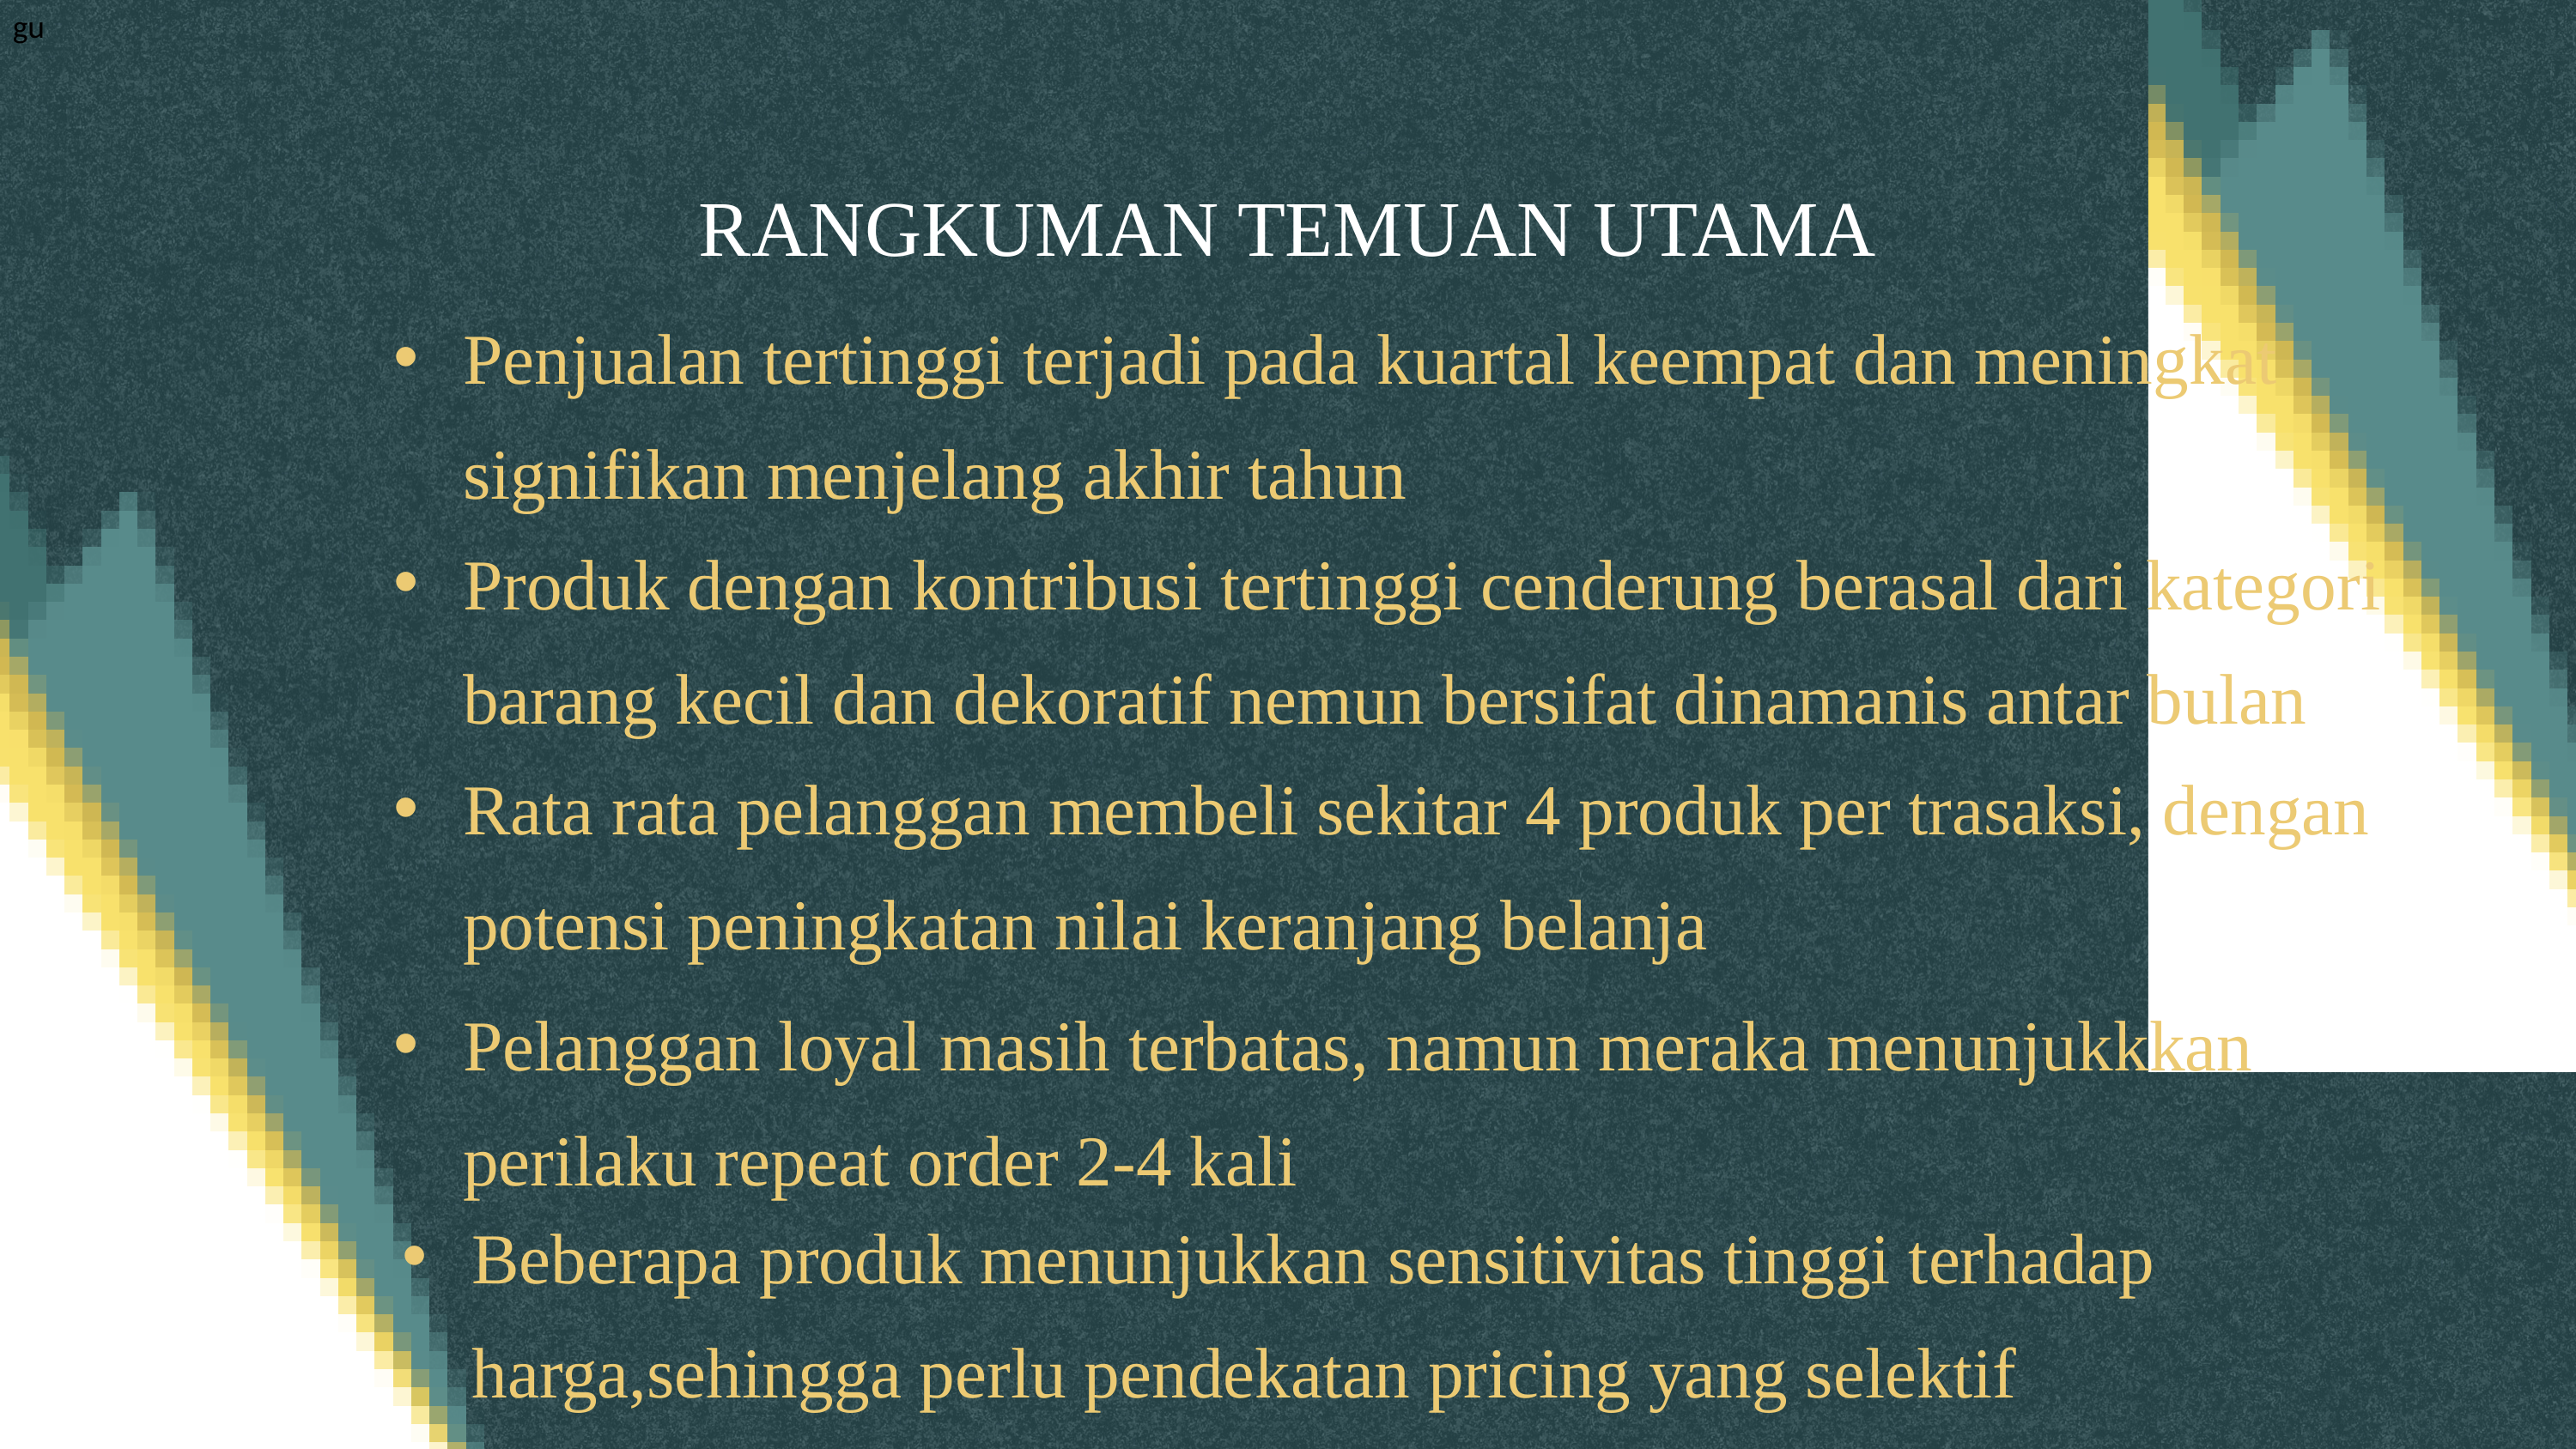

gu

RANGKUMAN TEMUAN UTAMA
Penjualan tertinggi terjadi pada kuartal keempat dan meningkat signifikan menjelang akhir tahun

Produk dengan kontribusi tertinggi cenderung berasal dari kategori barang kecil dan dekoratif nemun bersifat dinamanis antar bulan

Rata rata pelanggan membeli sekitar 4 produk per trasaksi, dengan potensi peningkatan nilai keranjang belanja
Pelanggan loyal masih terbatas, namun meraka menunjukkkan perilaku repeat order 2-4 kali

Beberapa produk menunjukkan sensitivitas tinggi terhadap harga,sehingga perlu pendekatan pricing yang selektif